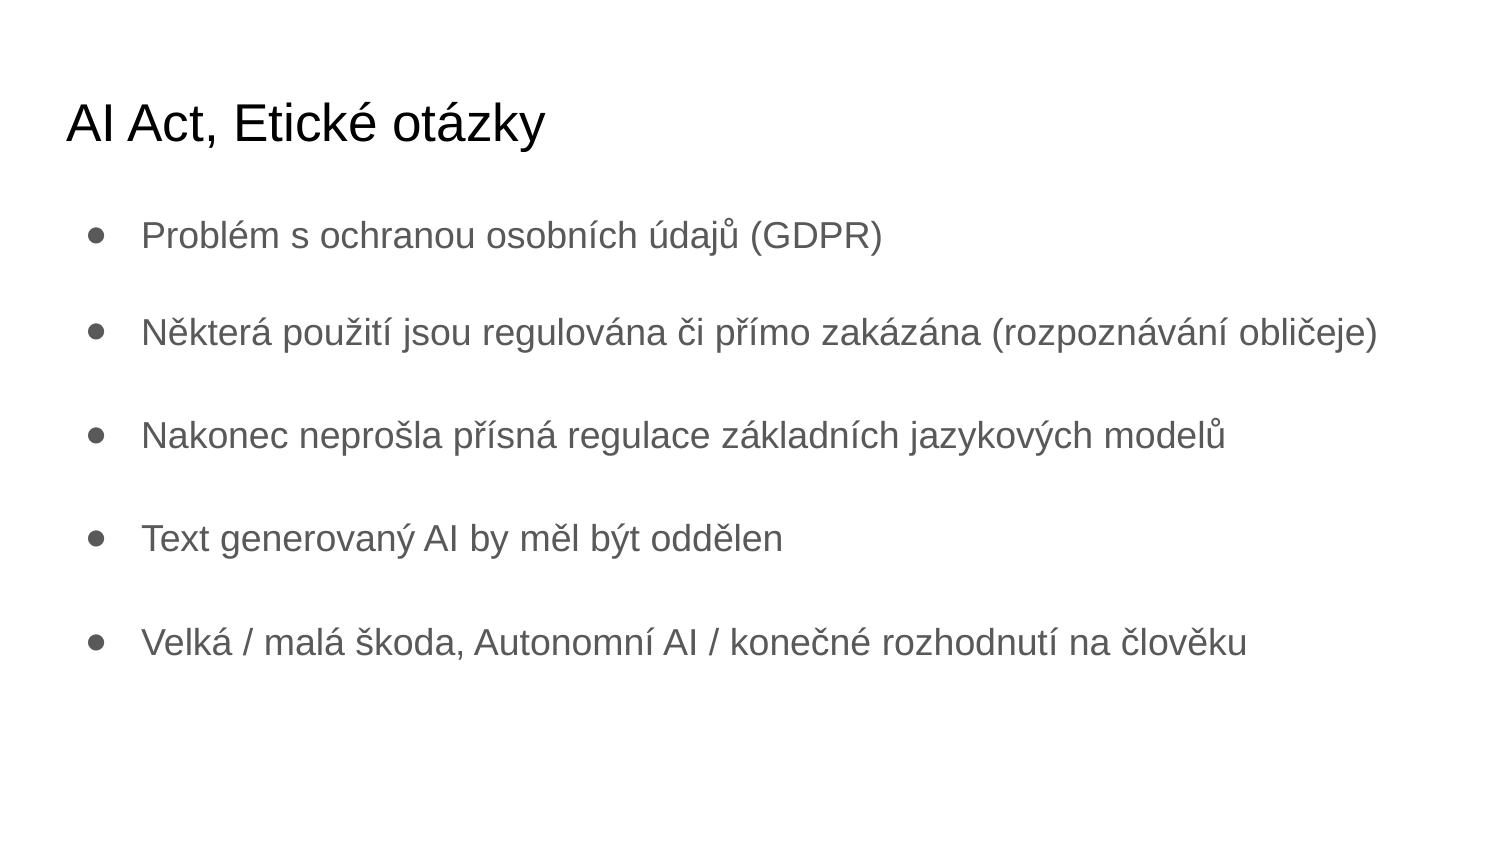

# AI Act, Etické otázky
Problém s ochranou osobních údajů (GDPR)
Některá použití jsou regulována či přímo zakázána (rozpoznávání obličeje)
Nakonec neprošla přísná regulace základních jazykových modelů
Text generovaný AI by měl být oddělen
Velká / malá škoda, Autonomní AI / konečné rozhodnutí na člověku